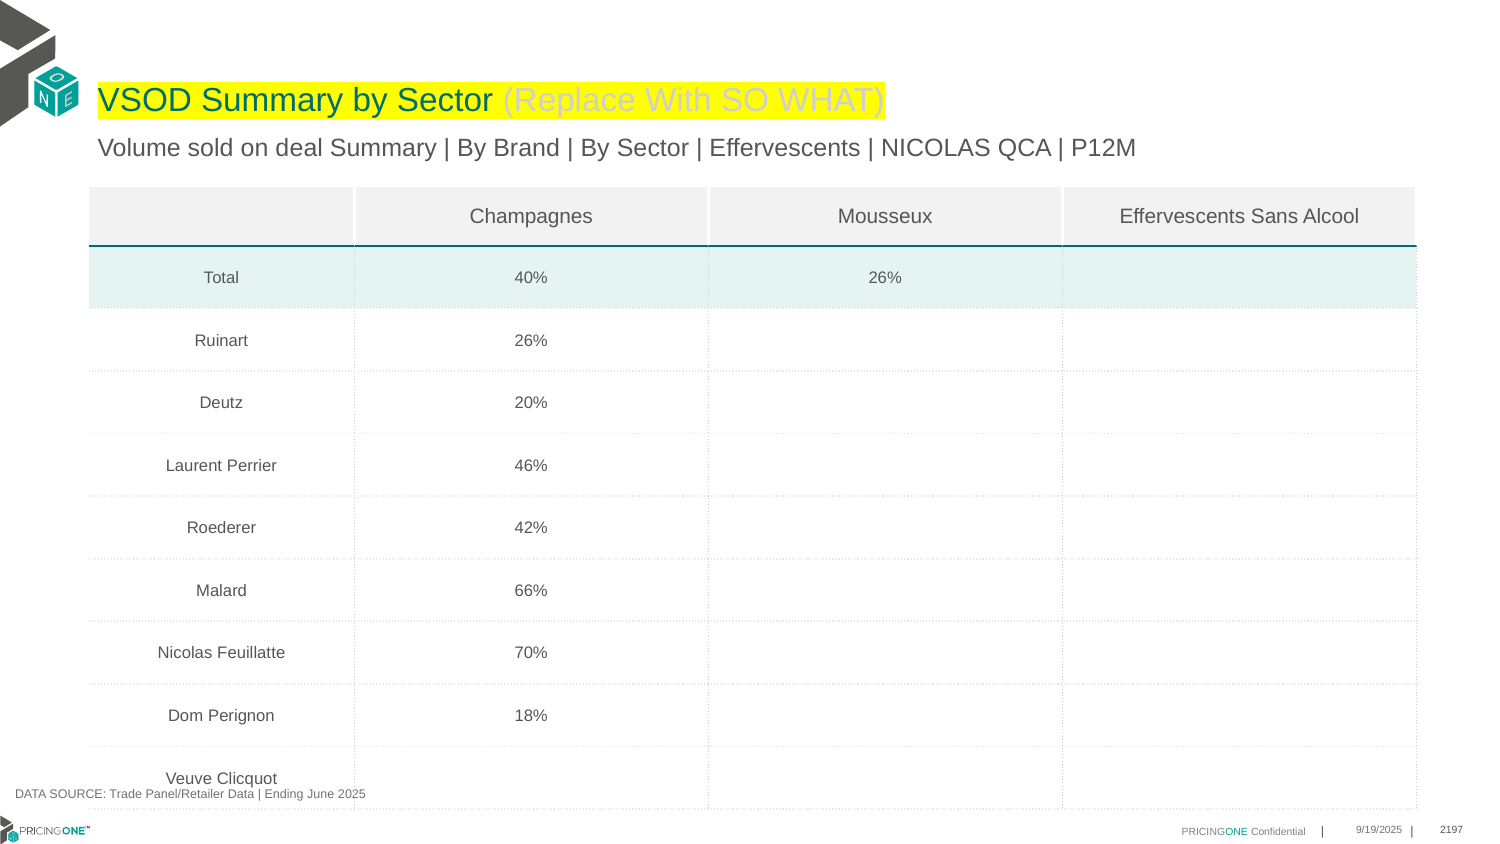

# VSOD Summary by Sector (Replace With SO WHAT)
Volume sold on deal Summary | By Brand | By Sector | Effervescents | NICOLAS QCA | P12M
|  | Champagnes | Mousseux | Effervescents Sans Alcool |
| --- | --- | --- | --- |
| Total | 40% | 26% |  |
| Ruinart | 26% |  |  |
| Deutz | 20% |  |  |
| Laurent Perrier | 46% |  |  |
| Roederer | 42% |  |  |
| Malard | 66% |  |  |
| Nicolas Feuillatte | 70% |  |  |
| Dom Perignon | 18% |  |  |
| Veuve Clicquot |  |  |  |
DATA SOURCE: Trade Panel/Retailer Data | Ending June 2025

9/19/2025
2197